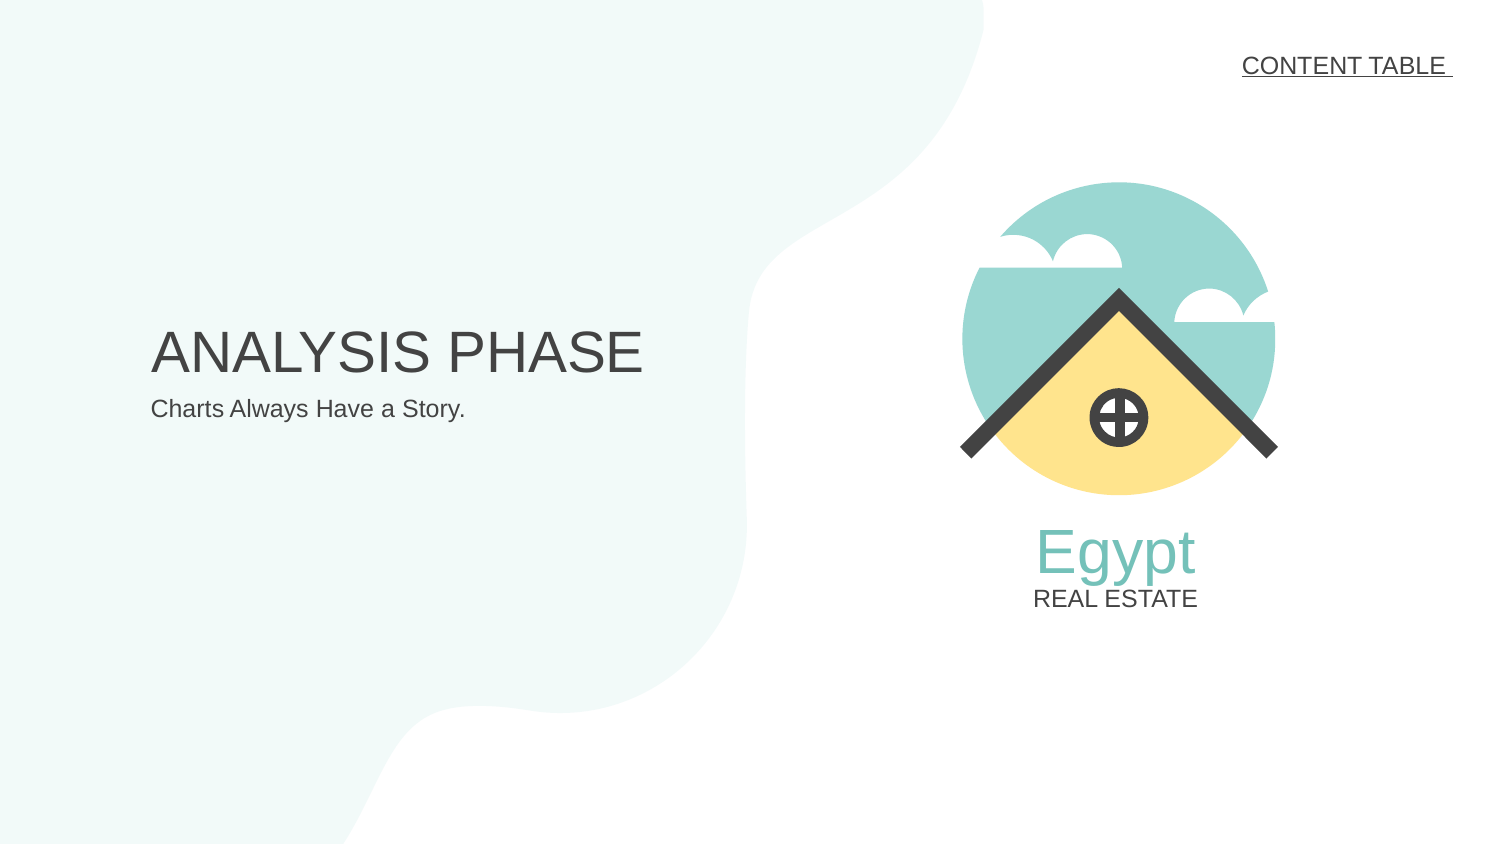

CONTENT TABLE

# ANALYSIS PHASE
Charts Always Have a Story.
Egypt
REAL ESTATE